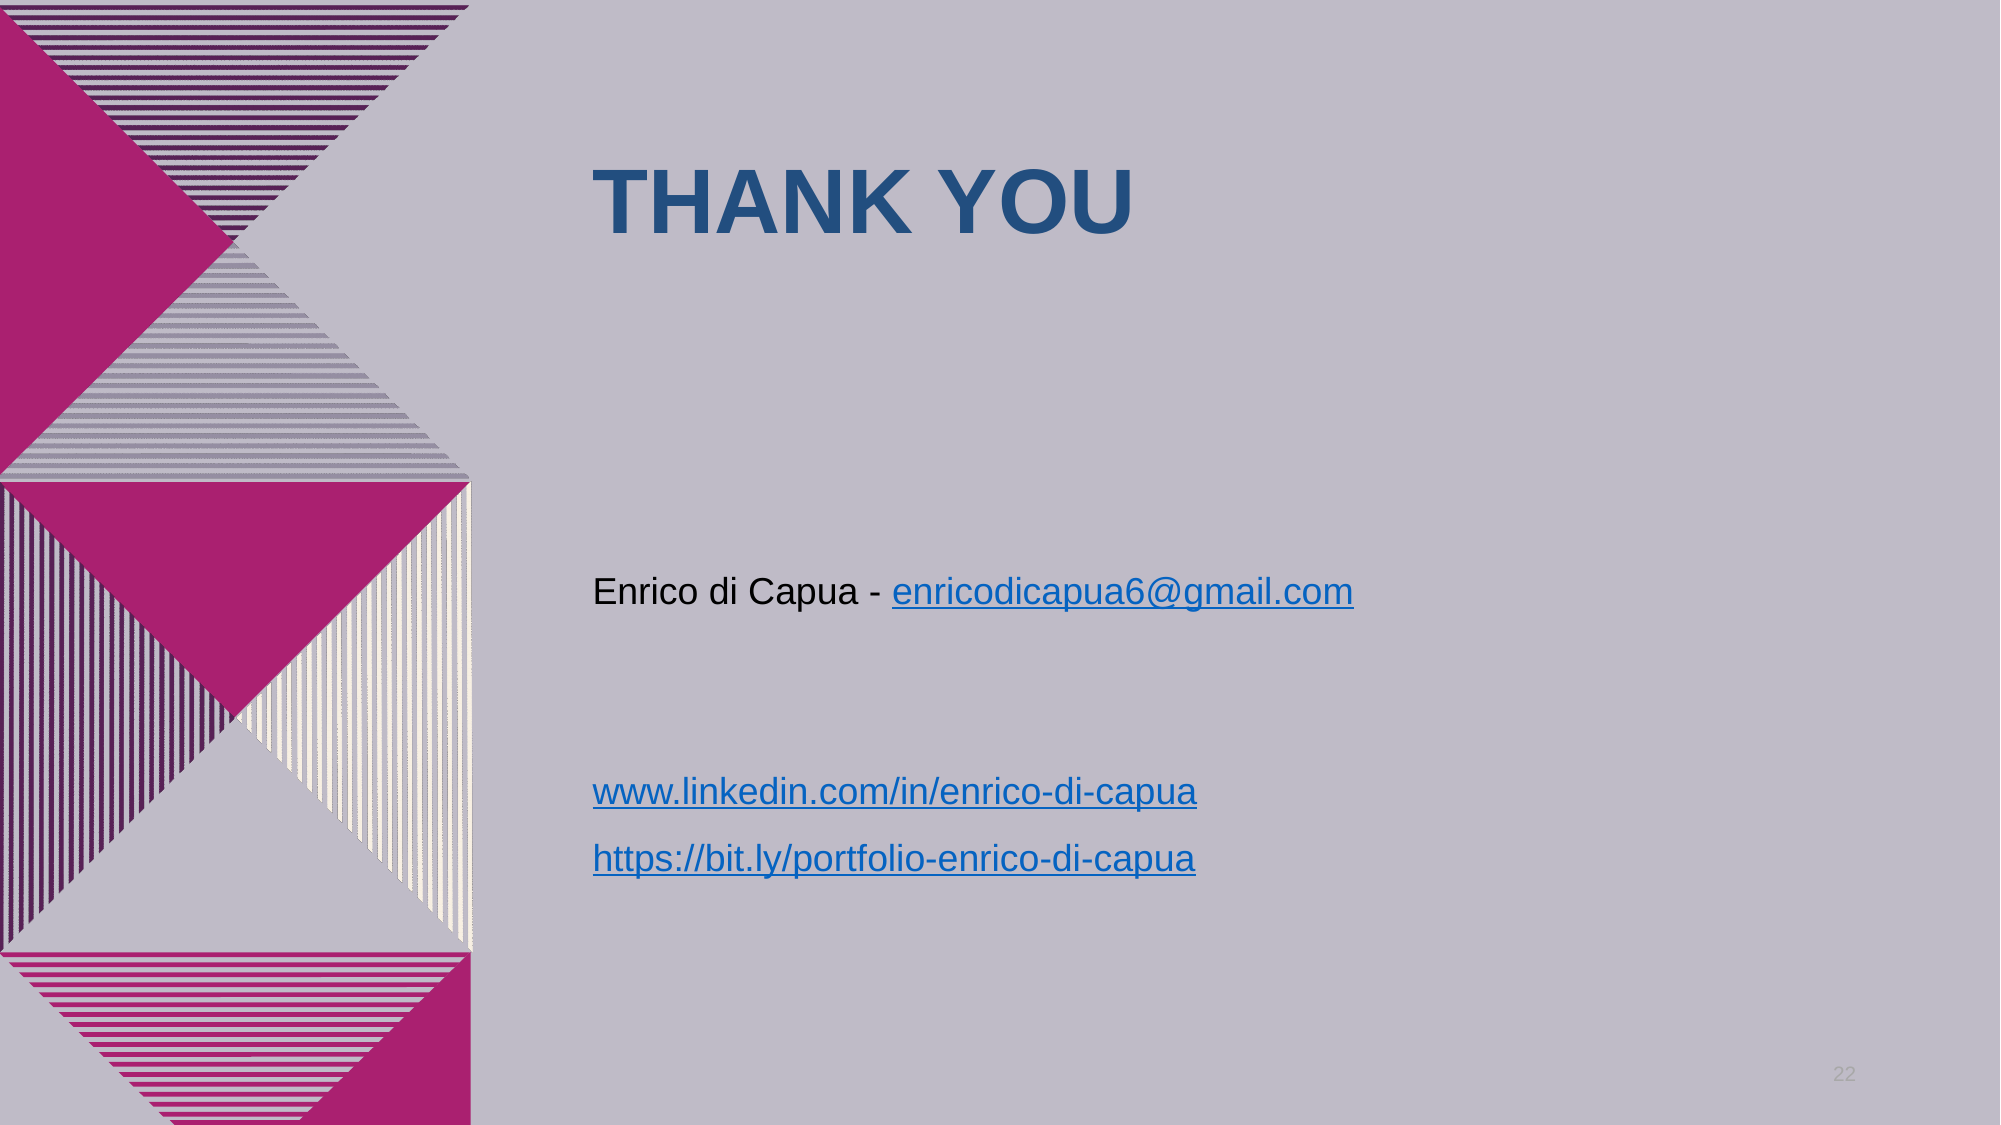

# THANK YOU
Enrico di Capua - enricodicapua6@gmail.com

www.linkedin.com/in/enrico-di-capua
https://bit.ly/portfolio-enrico-di-capua

22